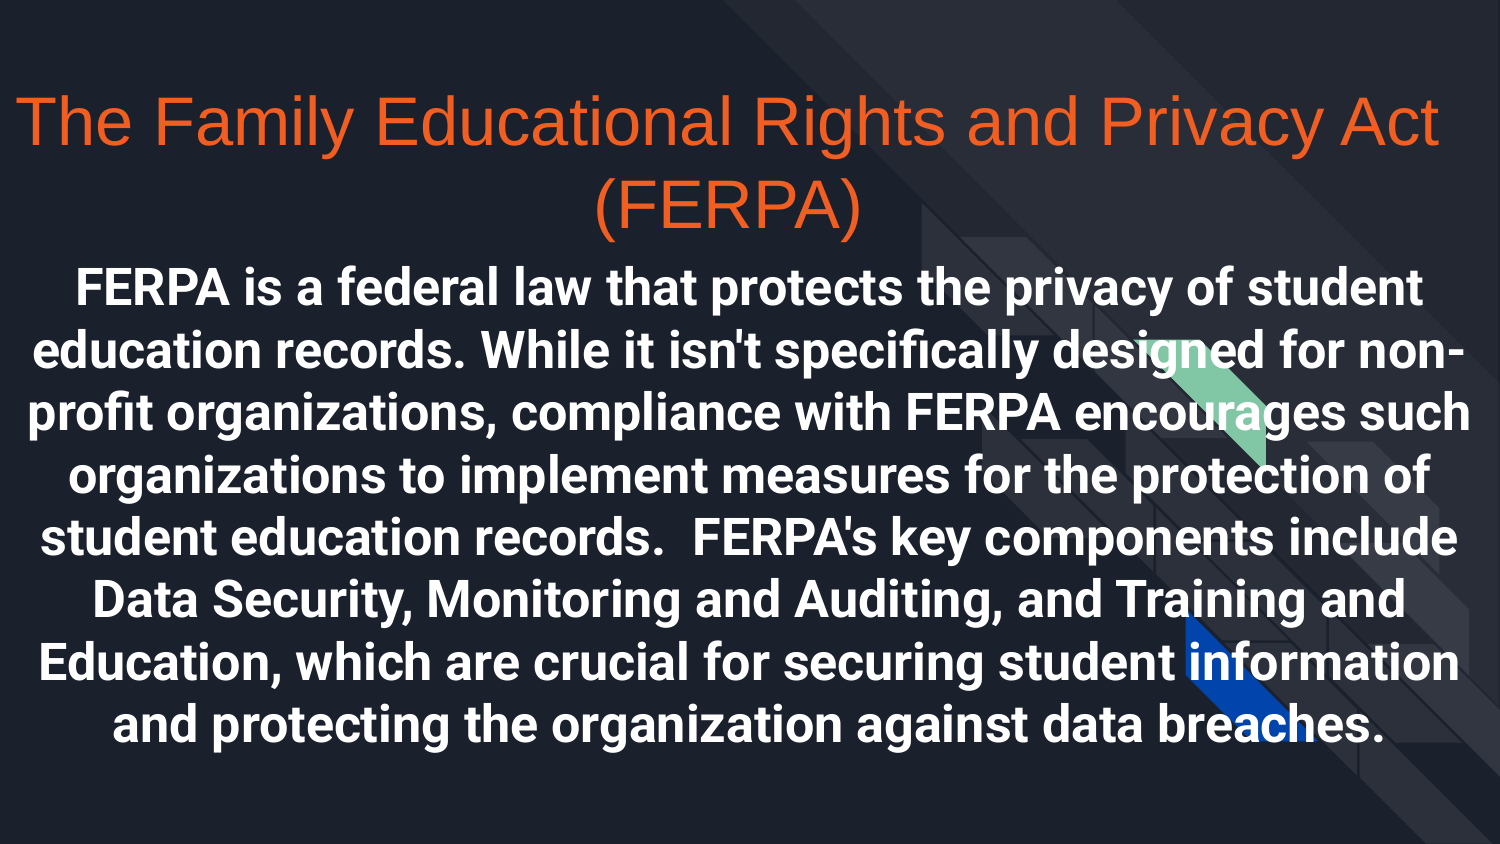

# The Family Educational Rights and Privacy Act (FERPA)

FERPA is a federal law that protects the privacy of student education records. While it isn't specifically designed for non-profit organizations, compliance with FERPA encourages such organizations to implement measures for the protection of student education records.  FERPA's key components include Data Security, Monitoring and Auditing, and Training and Education, which are crucial for securing student information and protecting the organization against data breaches.